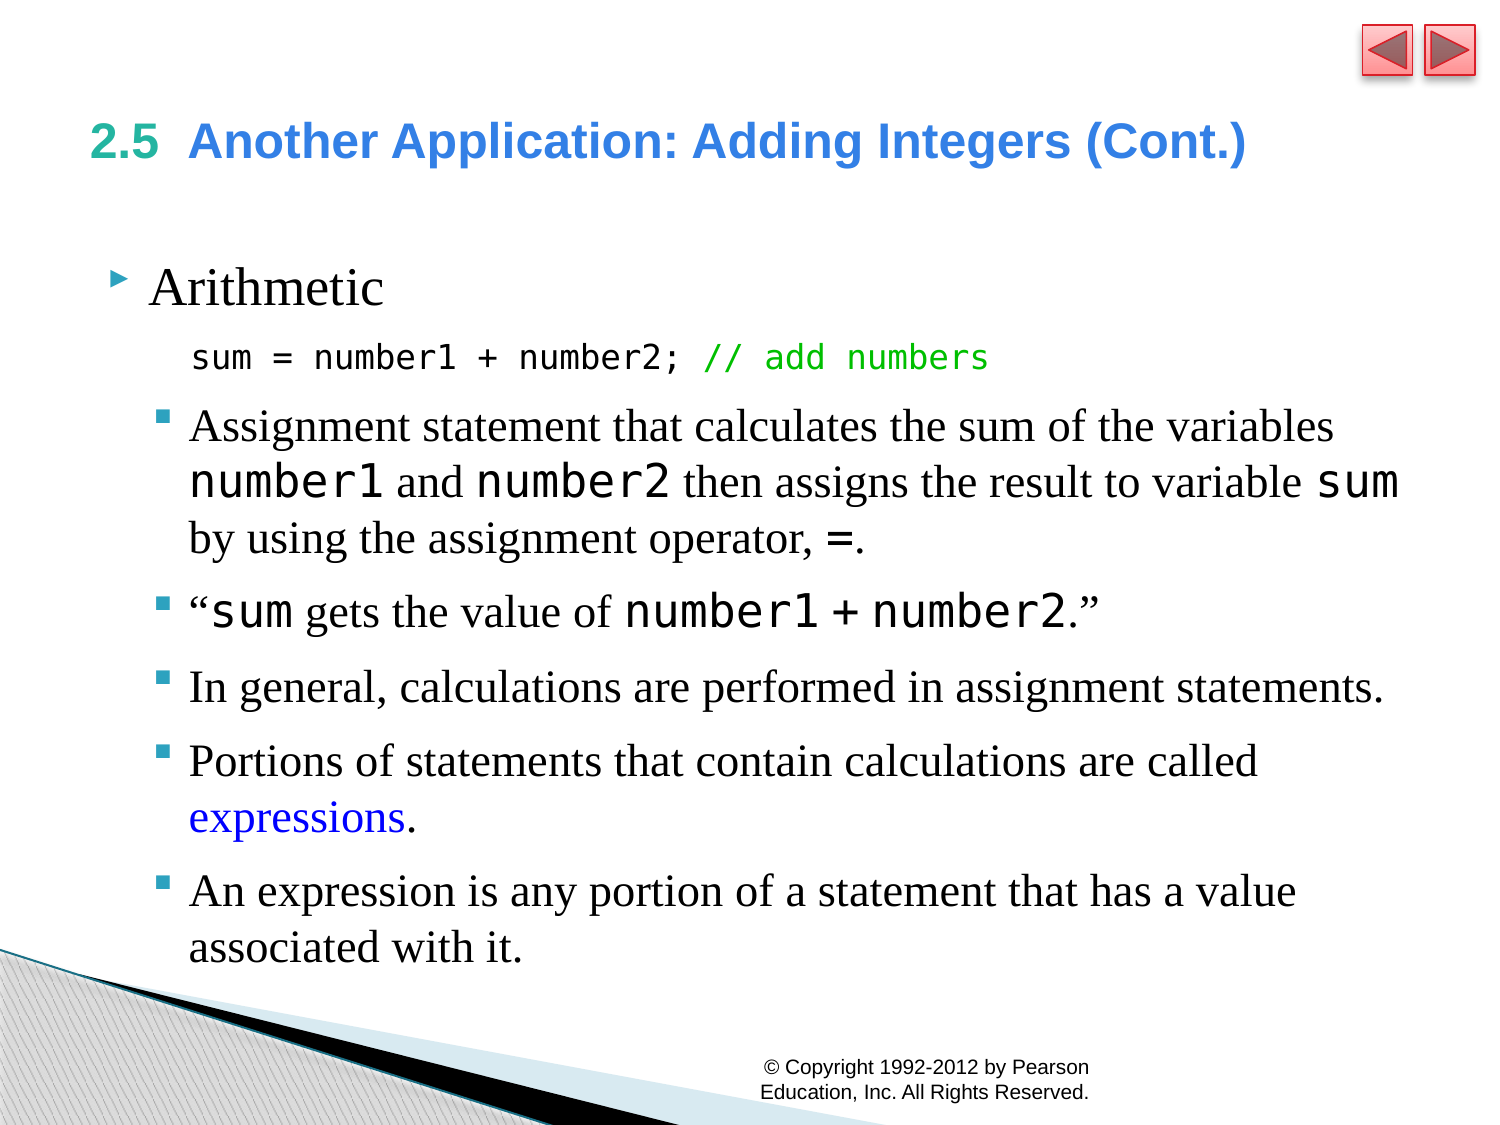

# 2.5  Another Application: Adding Integers (Cont.)
Arithmetic
sum = number1 + number2; // add numbers
Assignment statement that calculates the sum of the variables number1 and number2 then assigns the result to variable sum by using the assignment operator, =.
“sum gets the value of number1 + number2.”
In general, calculations are performed in assignment statements.
Portions of statements that contain calculations are called expressions.
An expression is any portion of a statement that has a value associated with it.
© Copyright 1992-2012 by Pearson Education, Inc. All Rights Reserved.